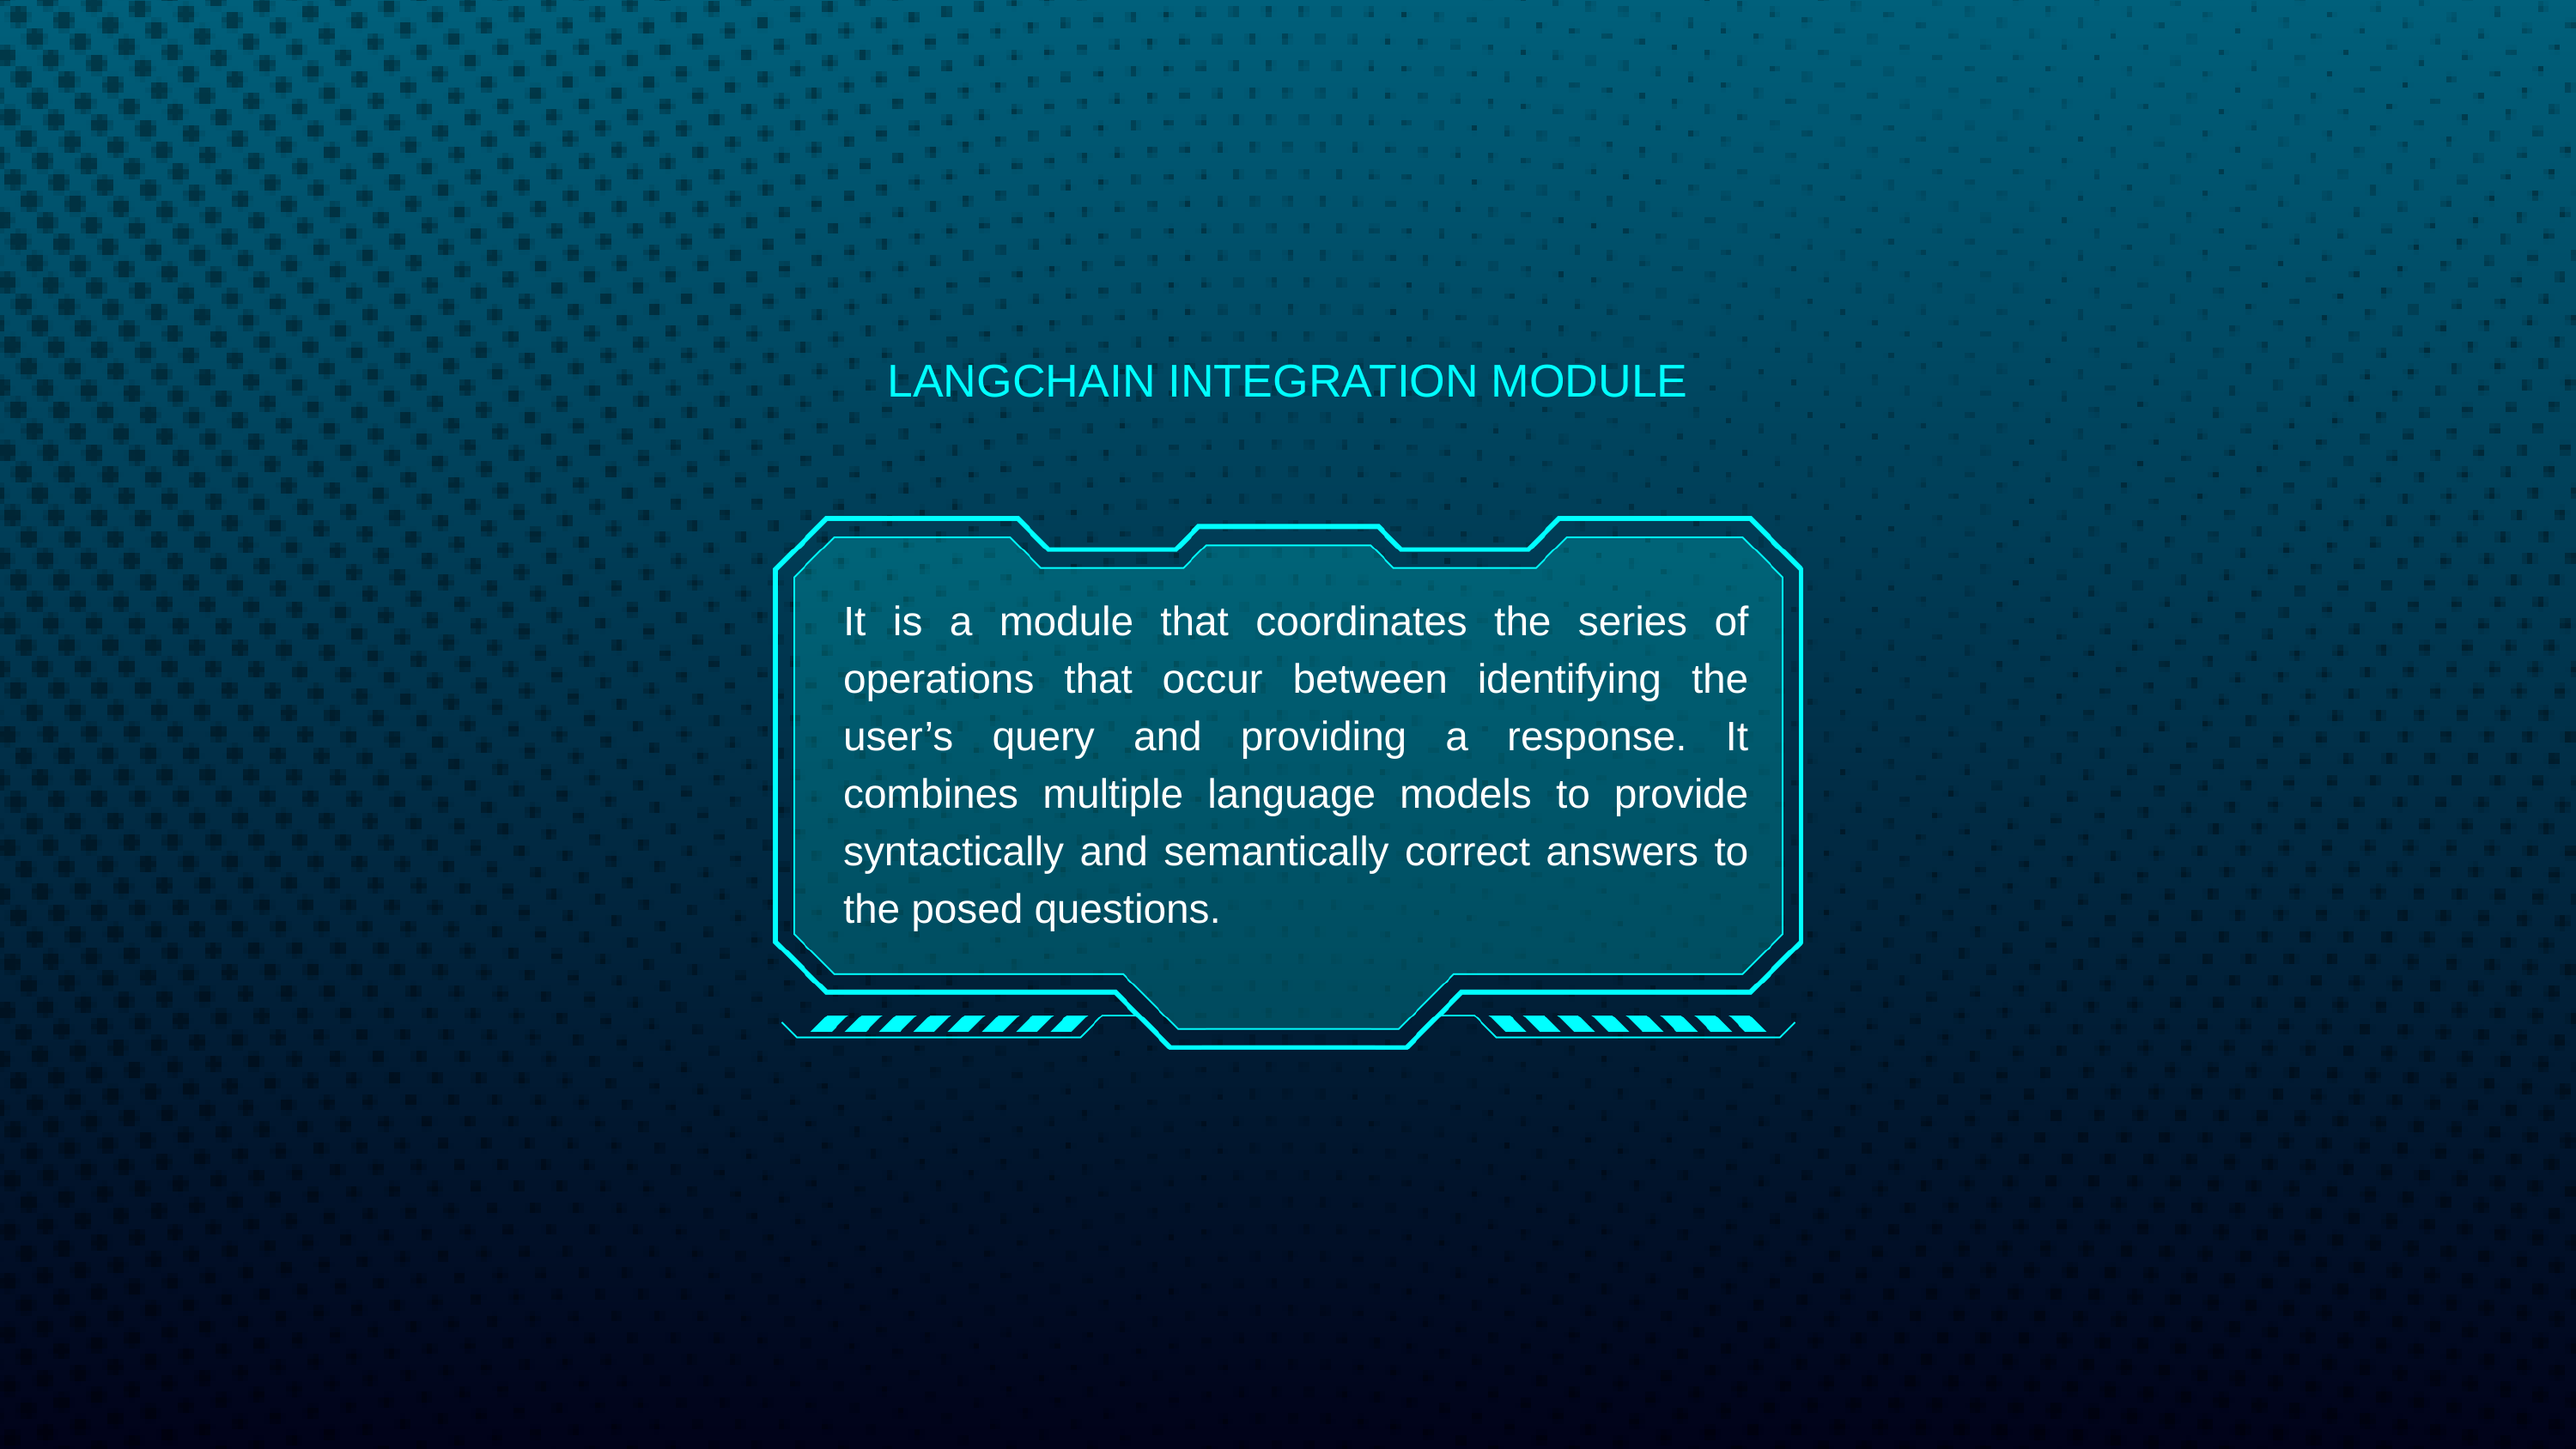

LANGCHAIN INTEGRATION MODULE

It is a module that coordinates the series of operations that occur between identifying the user’s query and providing a response. It combines multiple language models to provide syntactically and semantically correct answers to the posed questions.